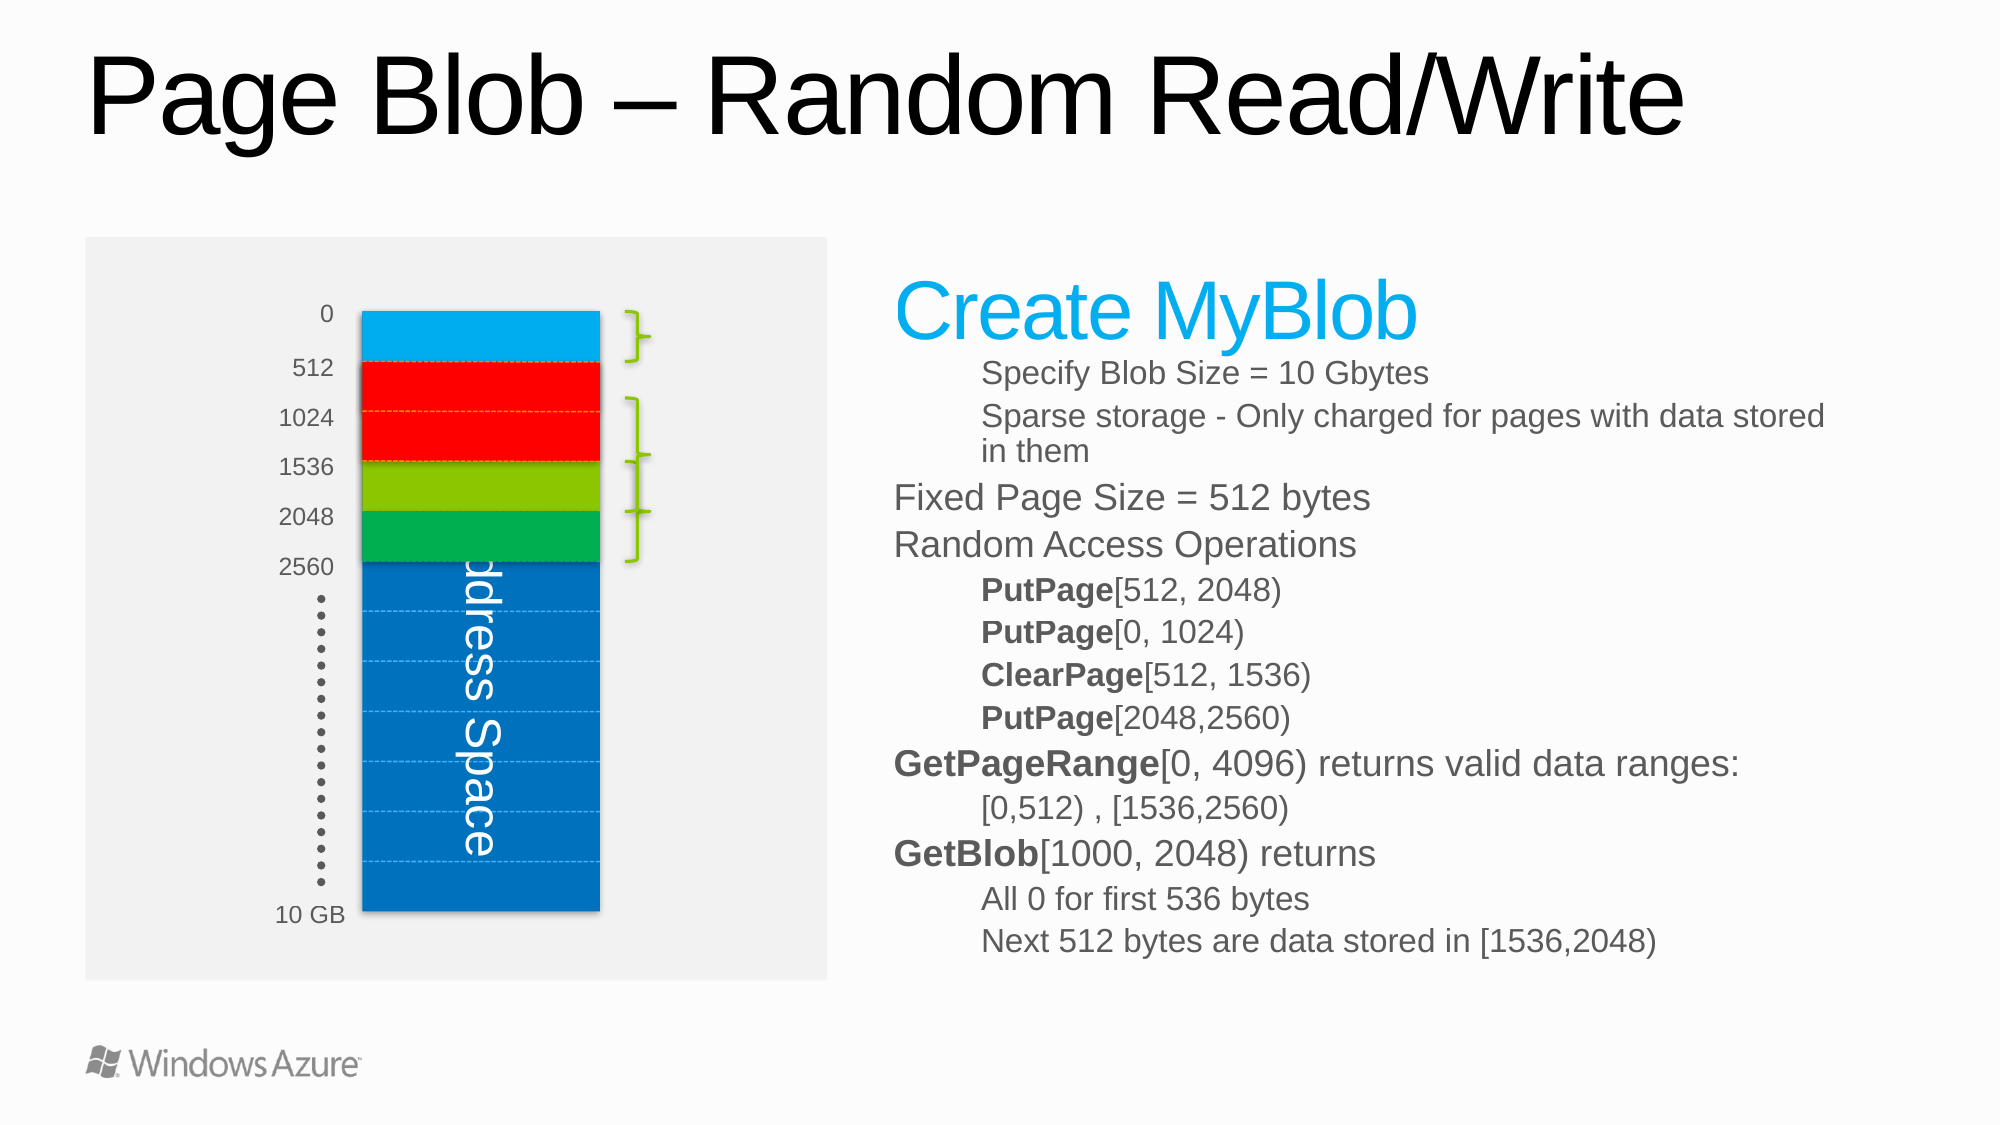

# Page Blob – Random Read/Write

Create MyBlob
Specify Blob Size = 10 Gbytes
Sparse storage - Only charged for pages with data stored in them
Fixed Page Size = 512 bytes
Random Access Operations
PutPage[512, 2048)
PutPage[0, 1024)
ClearPage[512, 1536)
PutPage[2048,2560)
GetPageRange[0, 4096) returns valid data ranges:
[0,512) , [1536,2560)
GetBlob[1000, 2048) returns
All 0 for first 536 bytes
Next 512 bytes are data stored in [1536,2048)
0

512

1024

1536
2048

2560
10 GB Address Space
10 GB